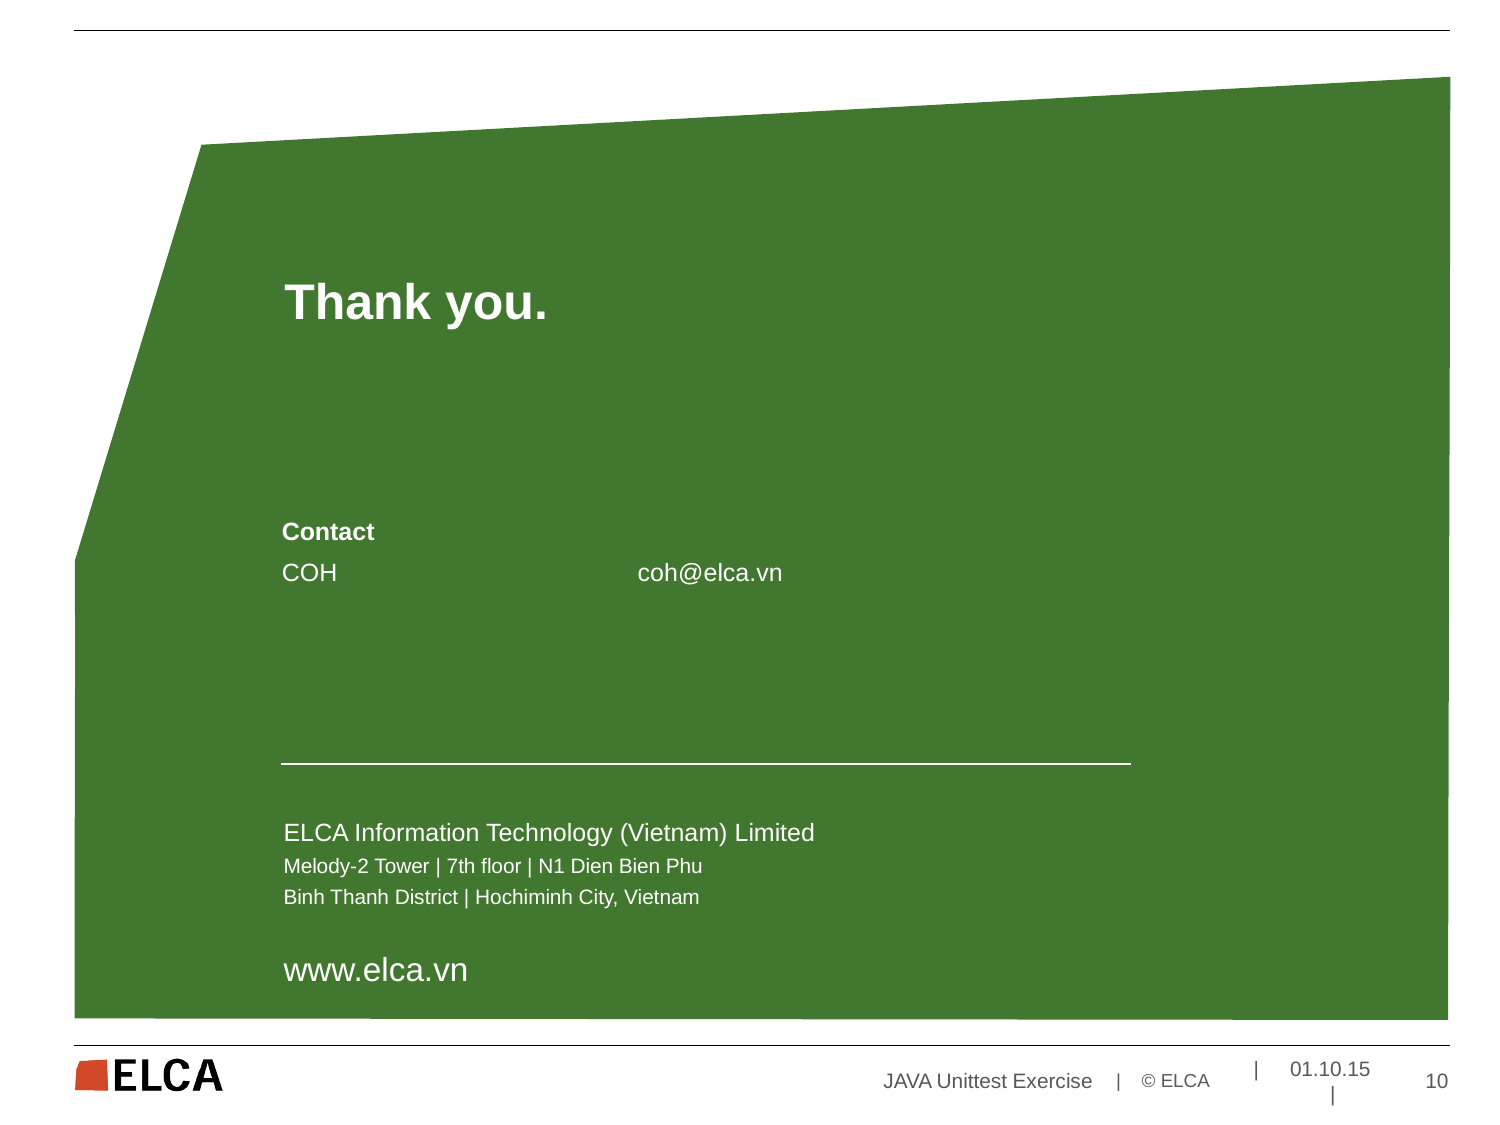

COH
coh@elca.vn

JAVA Unittest Exercise
| 	01.10.15	 |
10